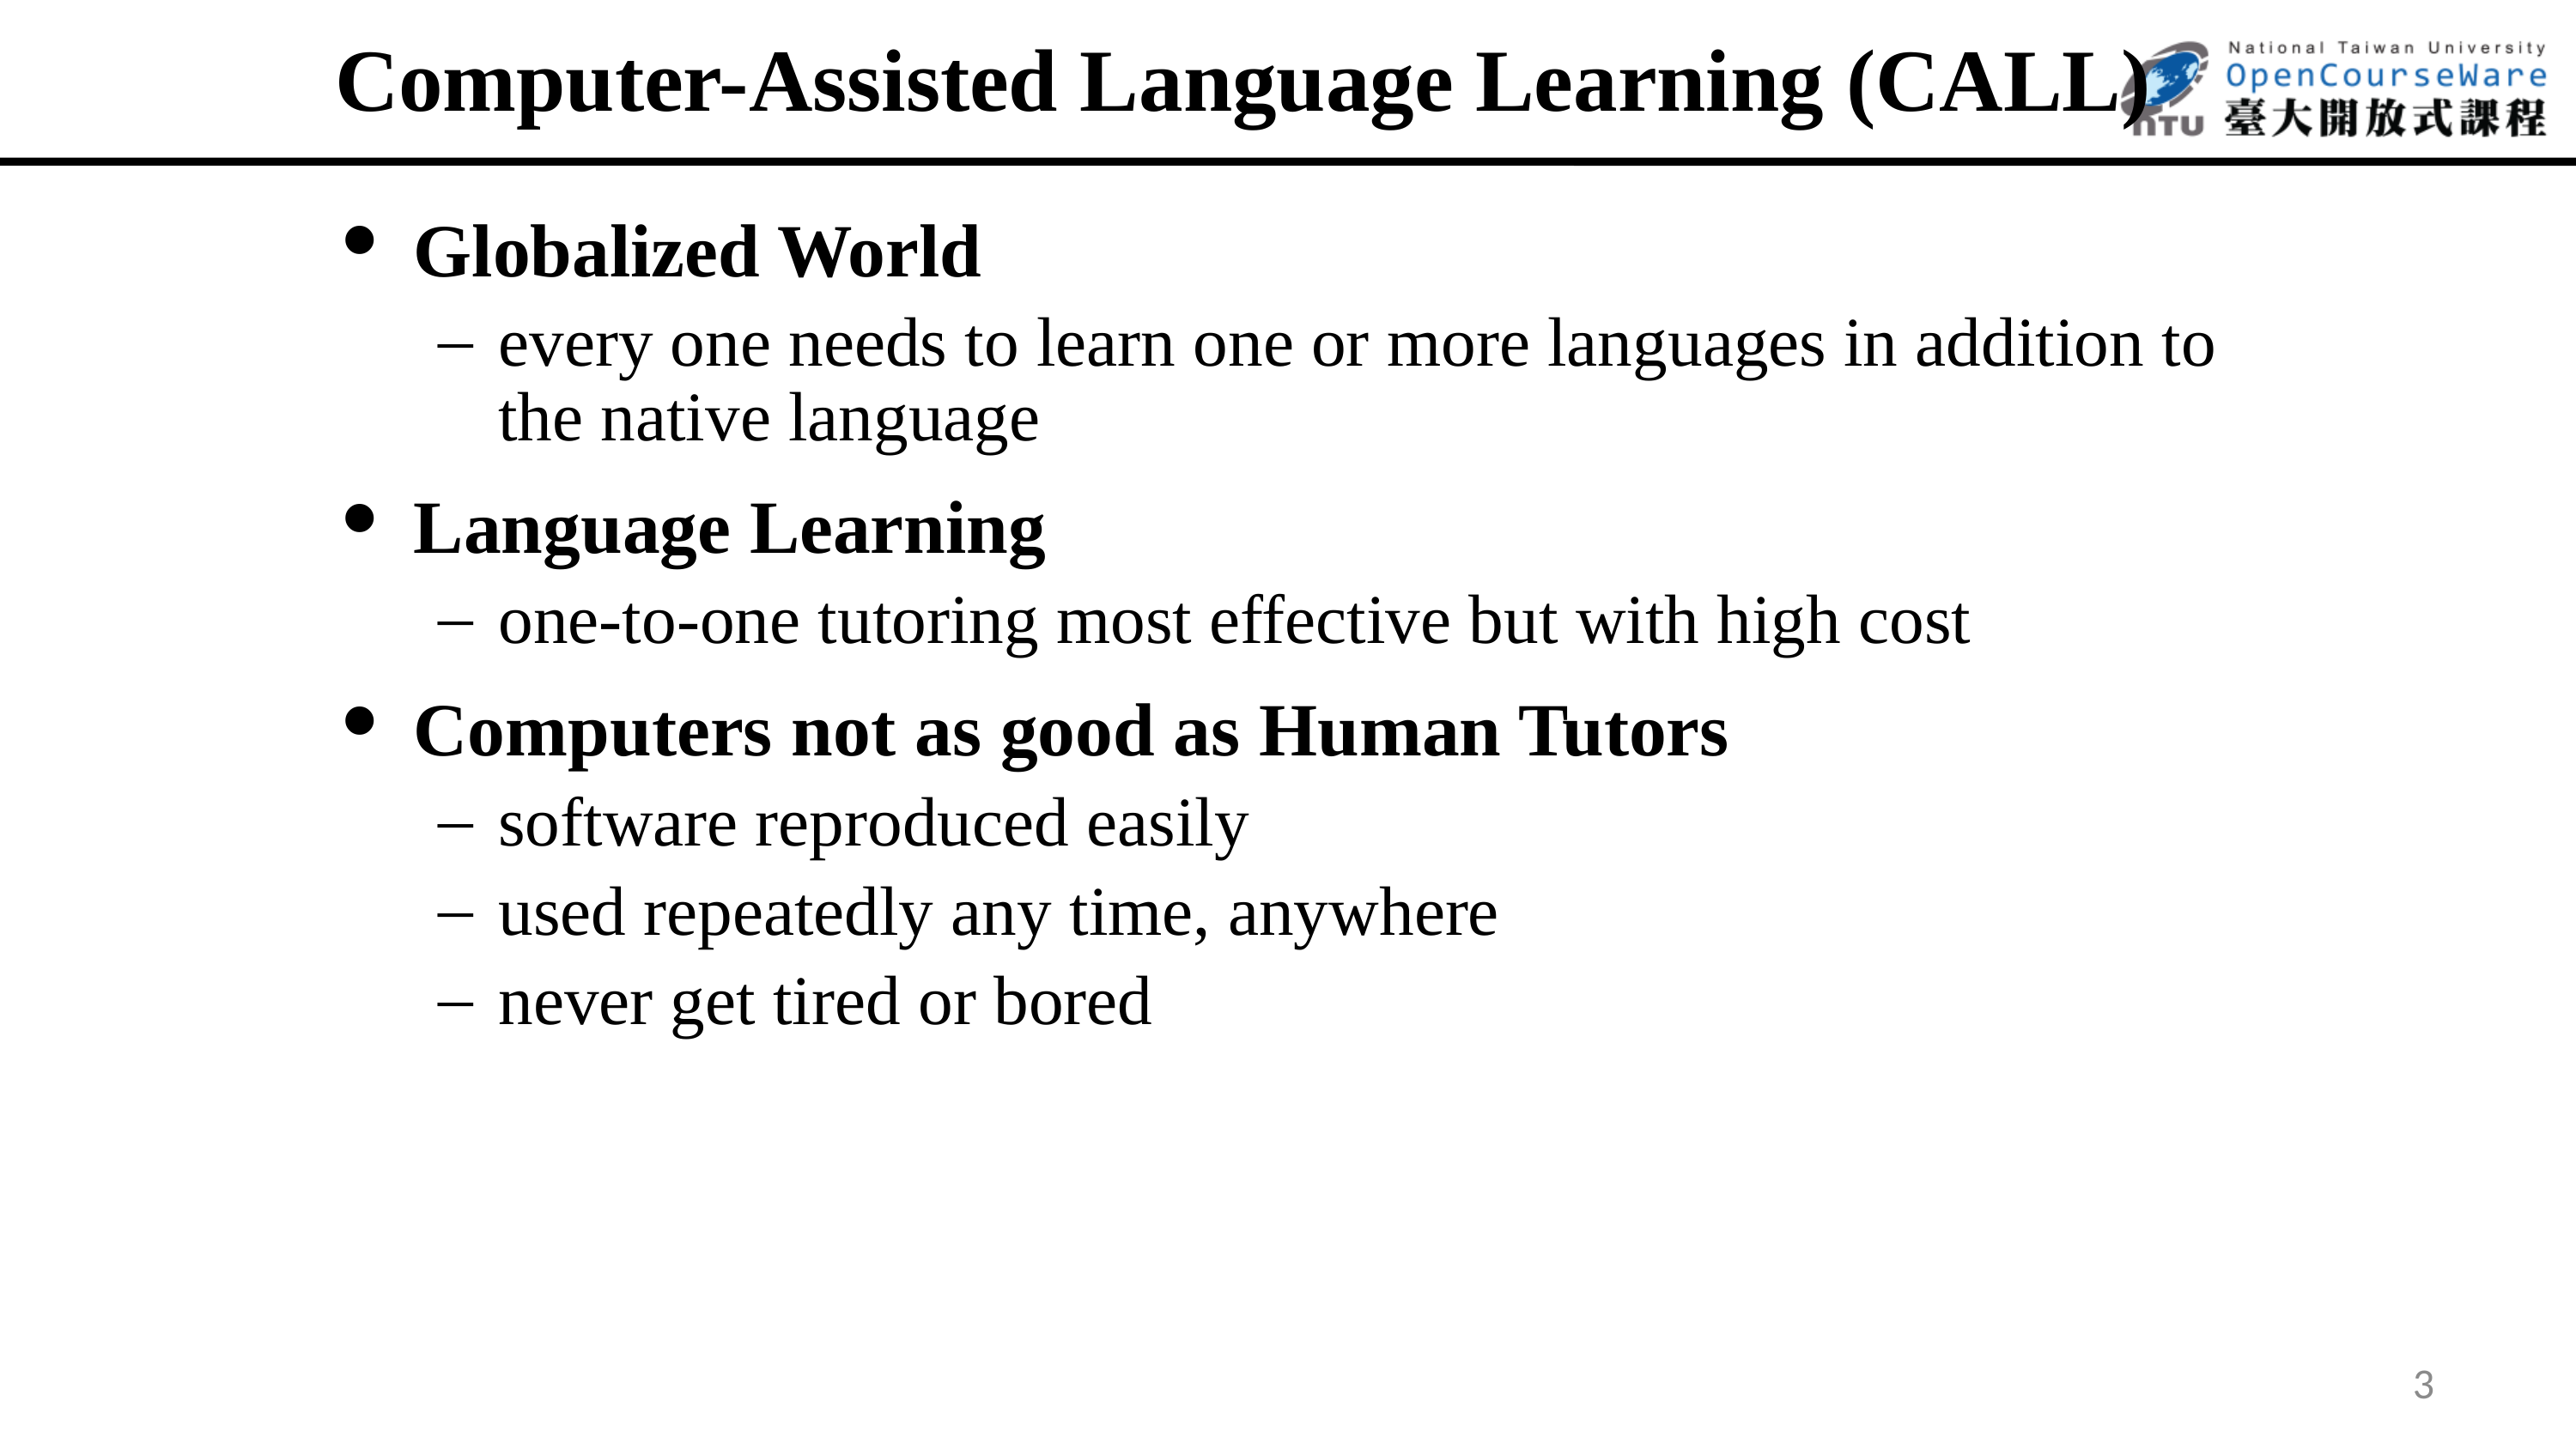

# Computer-Assisted Language Learning (CALL)
Globalized World
every one needs to learn one or more languages in addition to the native language
Language Learning
one-to-one tutoring most effective but with high cost
Computers not as good as Human Tutors
software reproduced easily
used repeatedly any time, anywhere
never get tired or bored
3